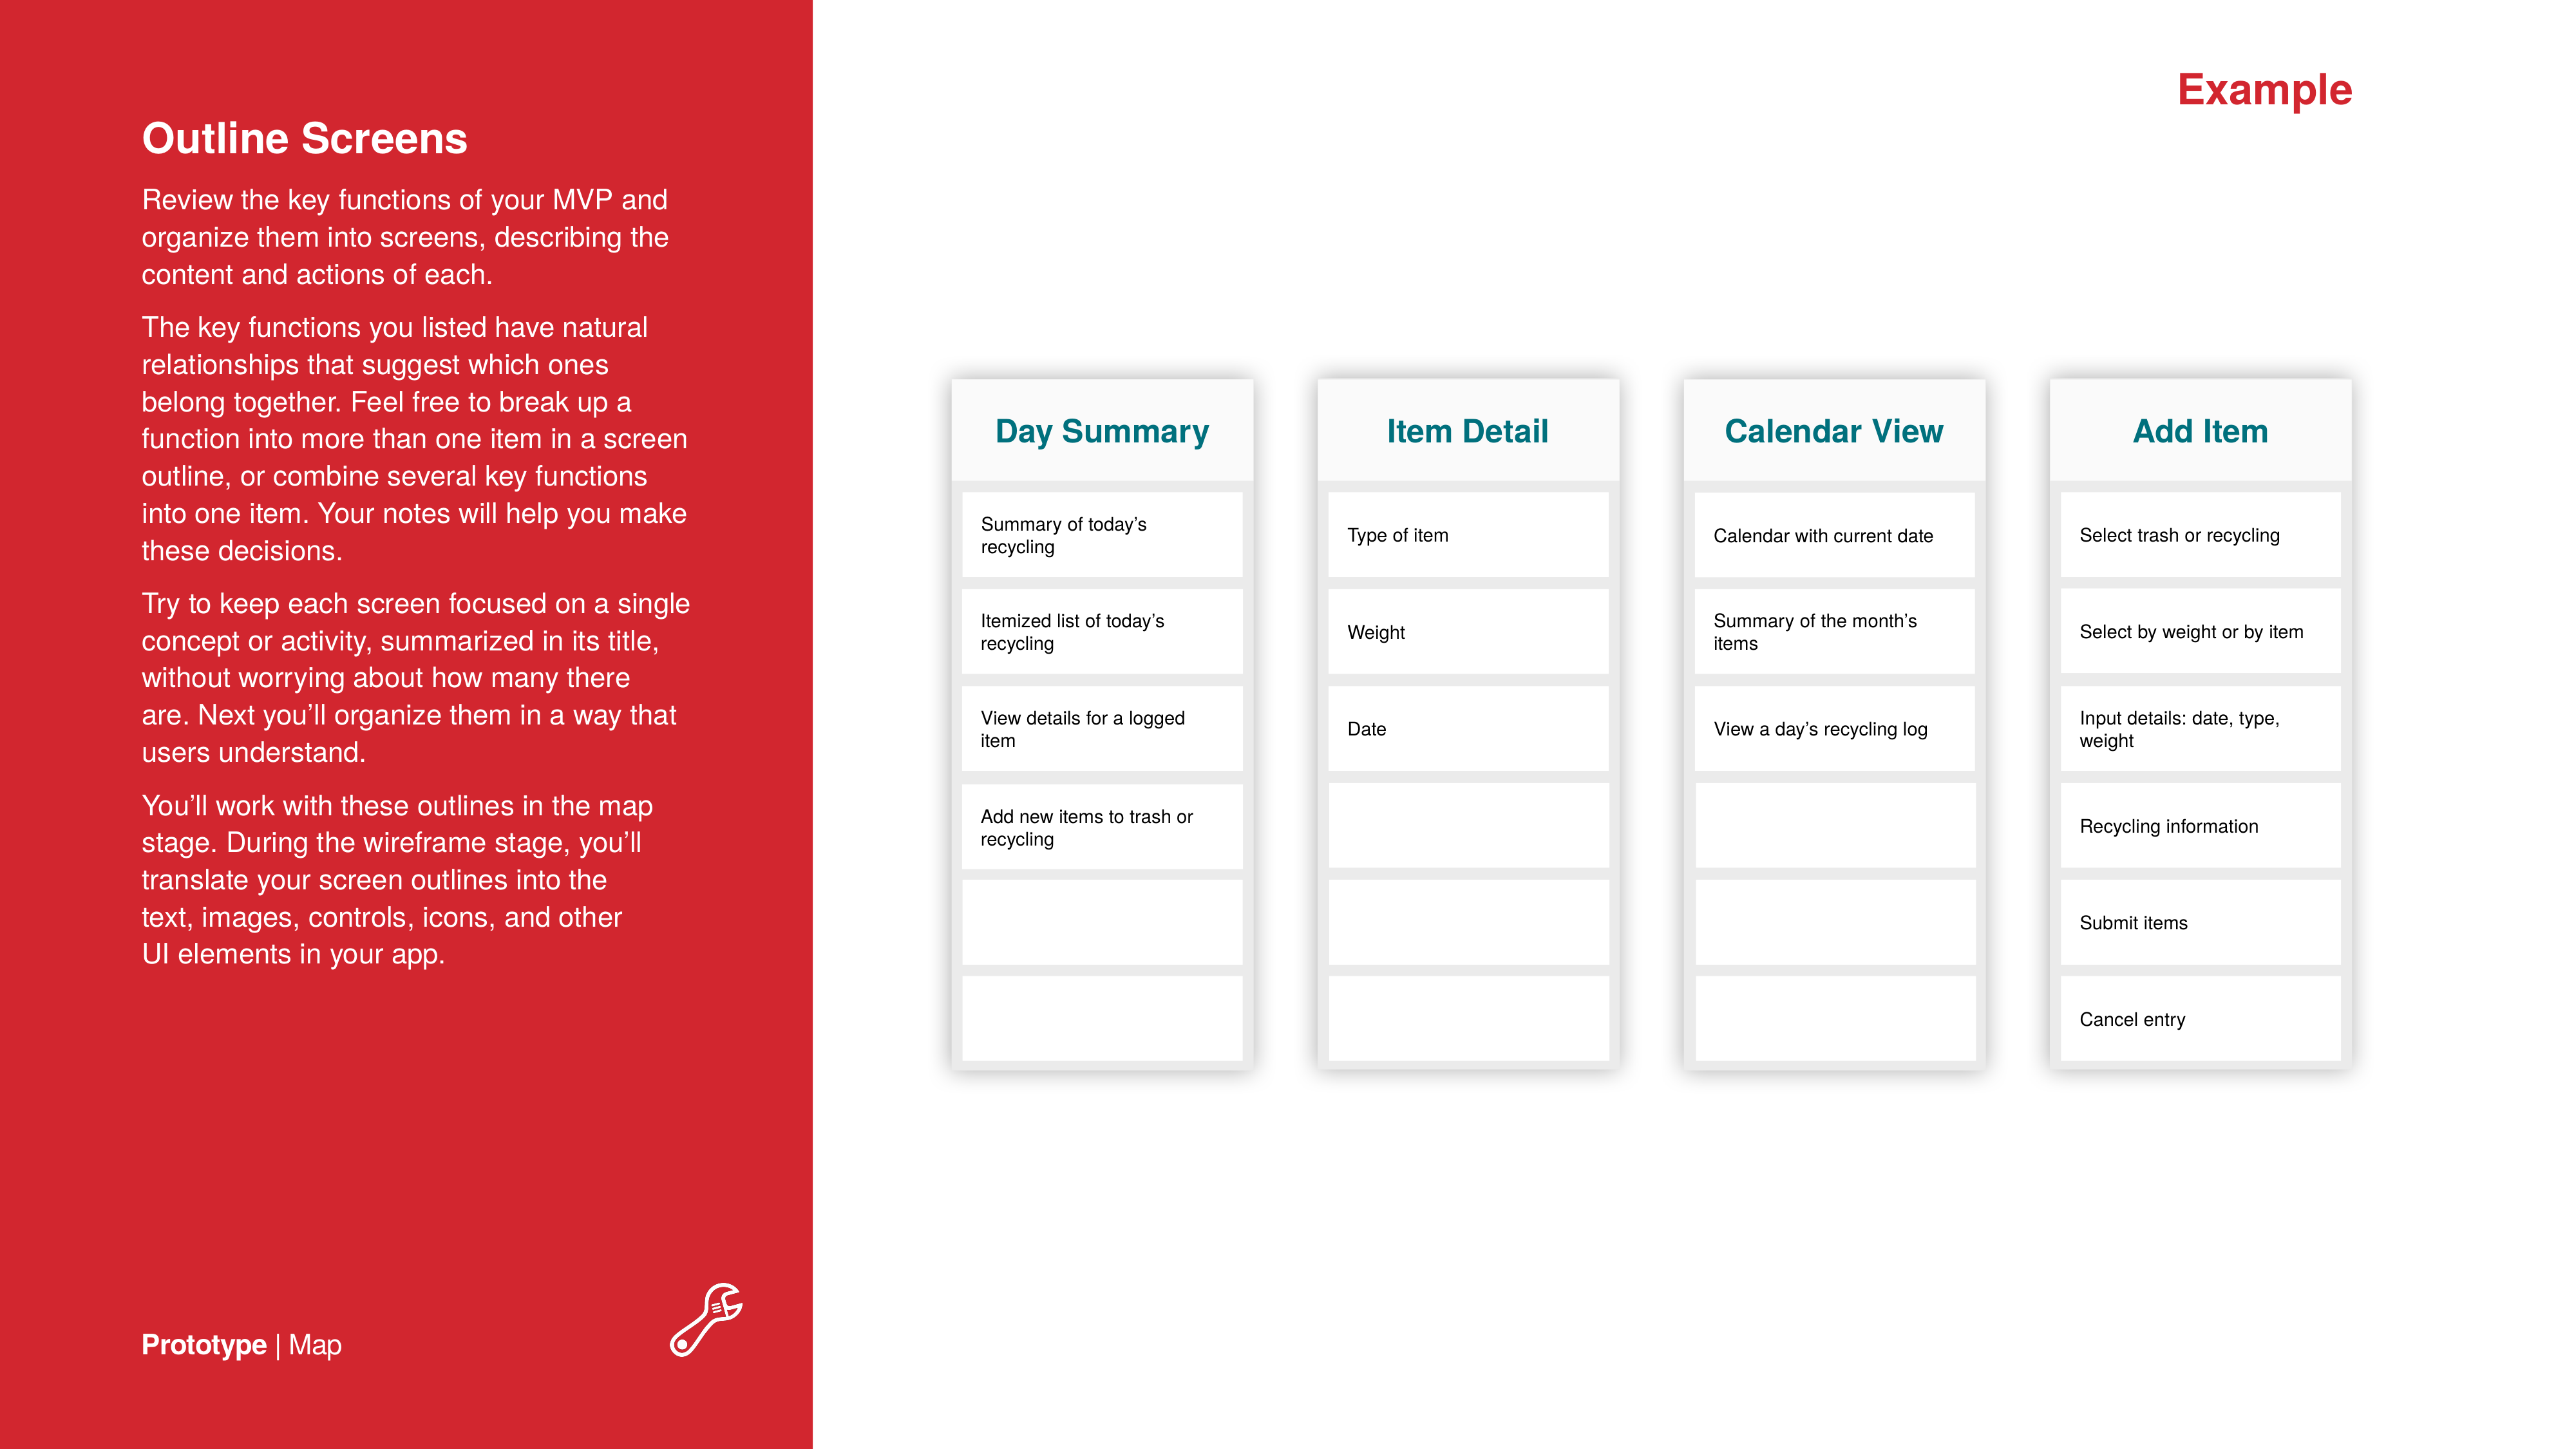

Example

Day Summary

Item Detail
Calendar View
Add Item
Summary of today’s recycling
Type of item
Select trash or recycling
Calendar with current date
Select by weight or by item
Itemized list of today’s recycling
Weight
Summary of the month’s items
View details for a logged item
Date
View a day’s recycling log
Input details: date, type, weight

Recycling information
Add new items to trash or recycling

Submit items

Cancel entry
Outline Screens
Review the key functions of your MVP and organize them into screens, describing the content and actions of each.
The key functions you listed have natural relationships that suggest which ones belong together. Feel free to break up a function into more than one item in a screen outline, or combine several key functions into one item. Your notes will help you make these decisions.
Try to keep each screen focused on a single concept or activity, summarized in its title, without worrying about how many there
are. Next you’ll organize them in a way that users understand.
You’ll work with these outlines in the map stage. During the wireframe stage, you’ll translate your screen outlines into the
text, images, controls, icons, and other
UI elements in your app.
Prototype | Map
48